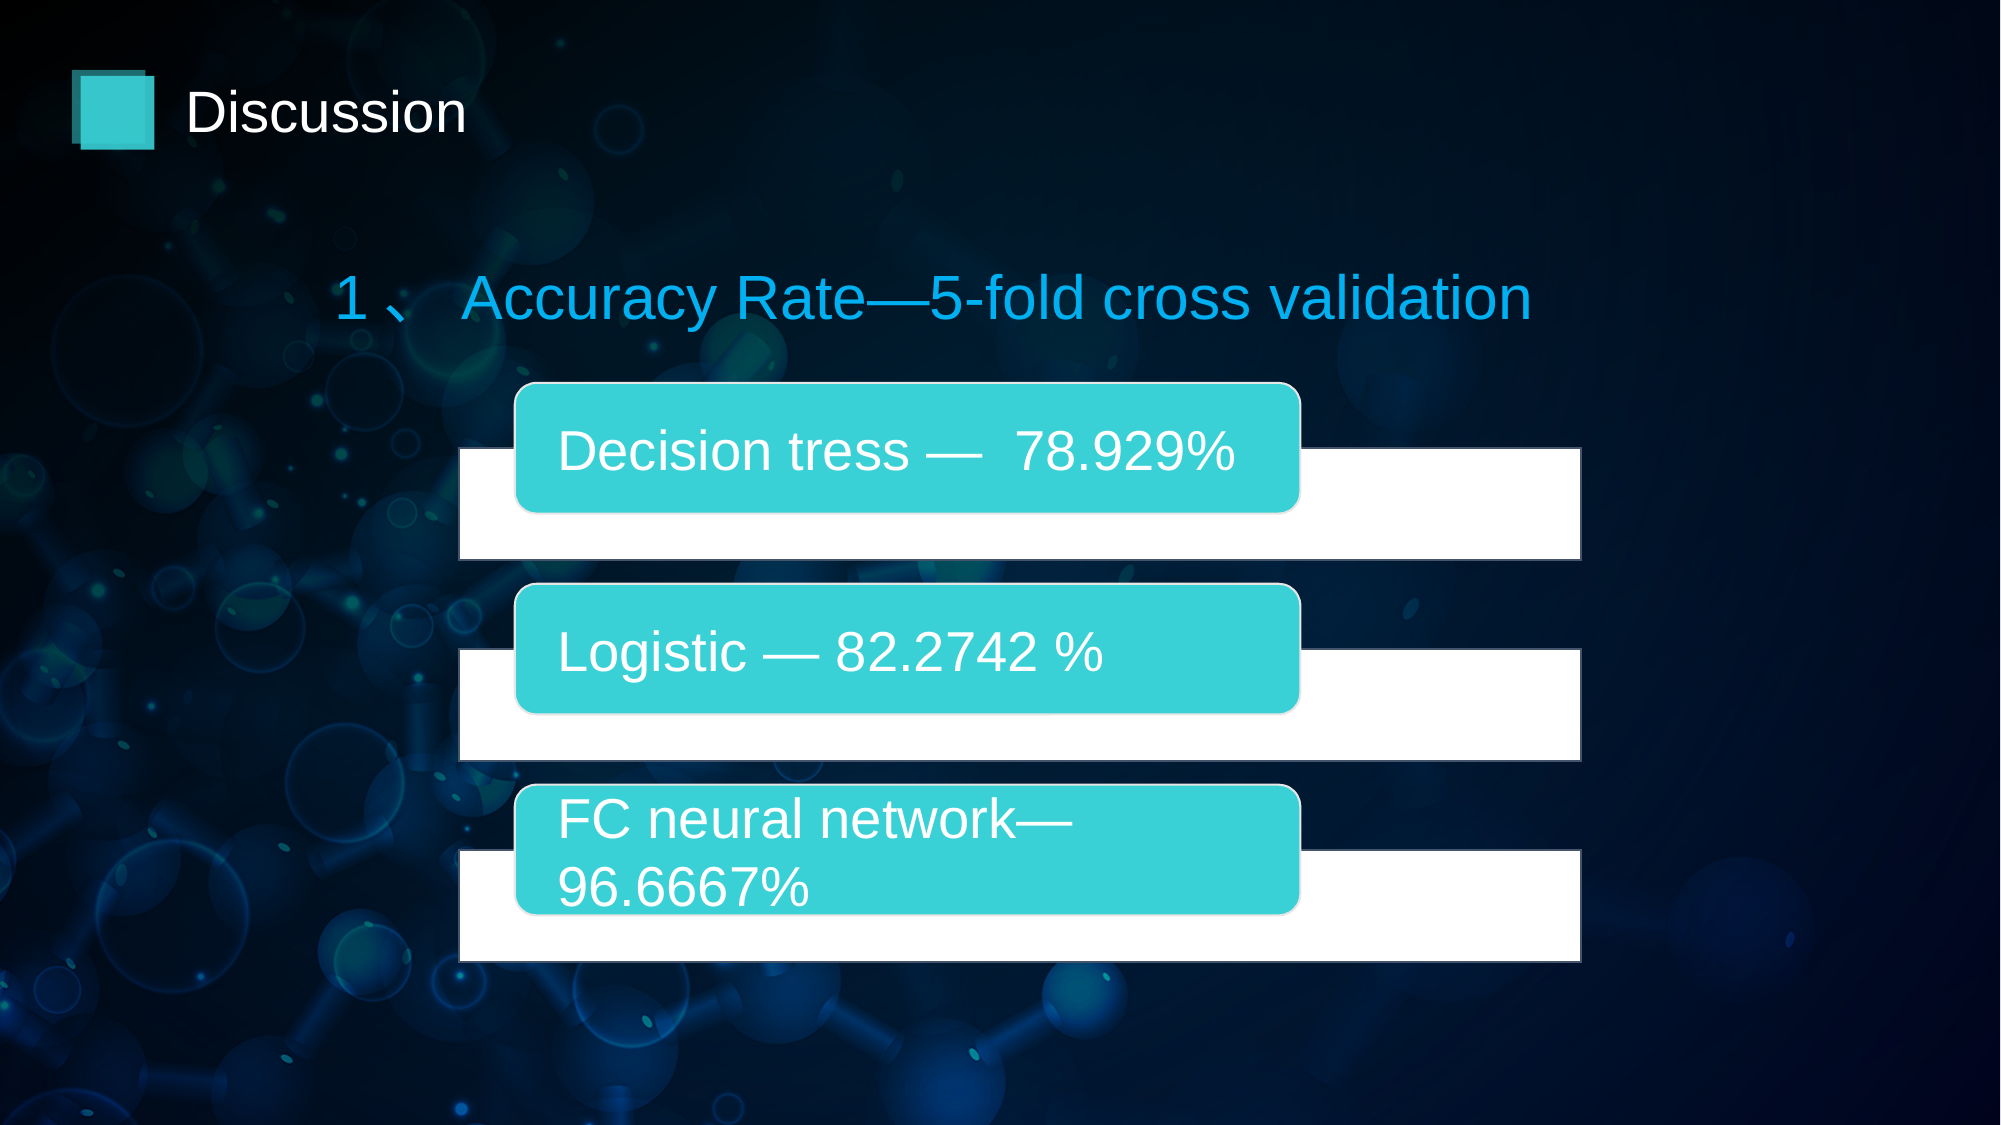

Discussion

1、Accuracy Rate—5-fold cross validation
Decision tress —  78.929%
Logistic — 82.2742 %
FC neural network— 96.6667%